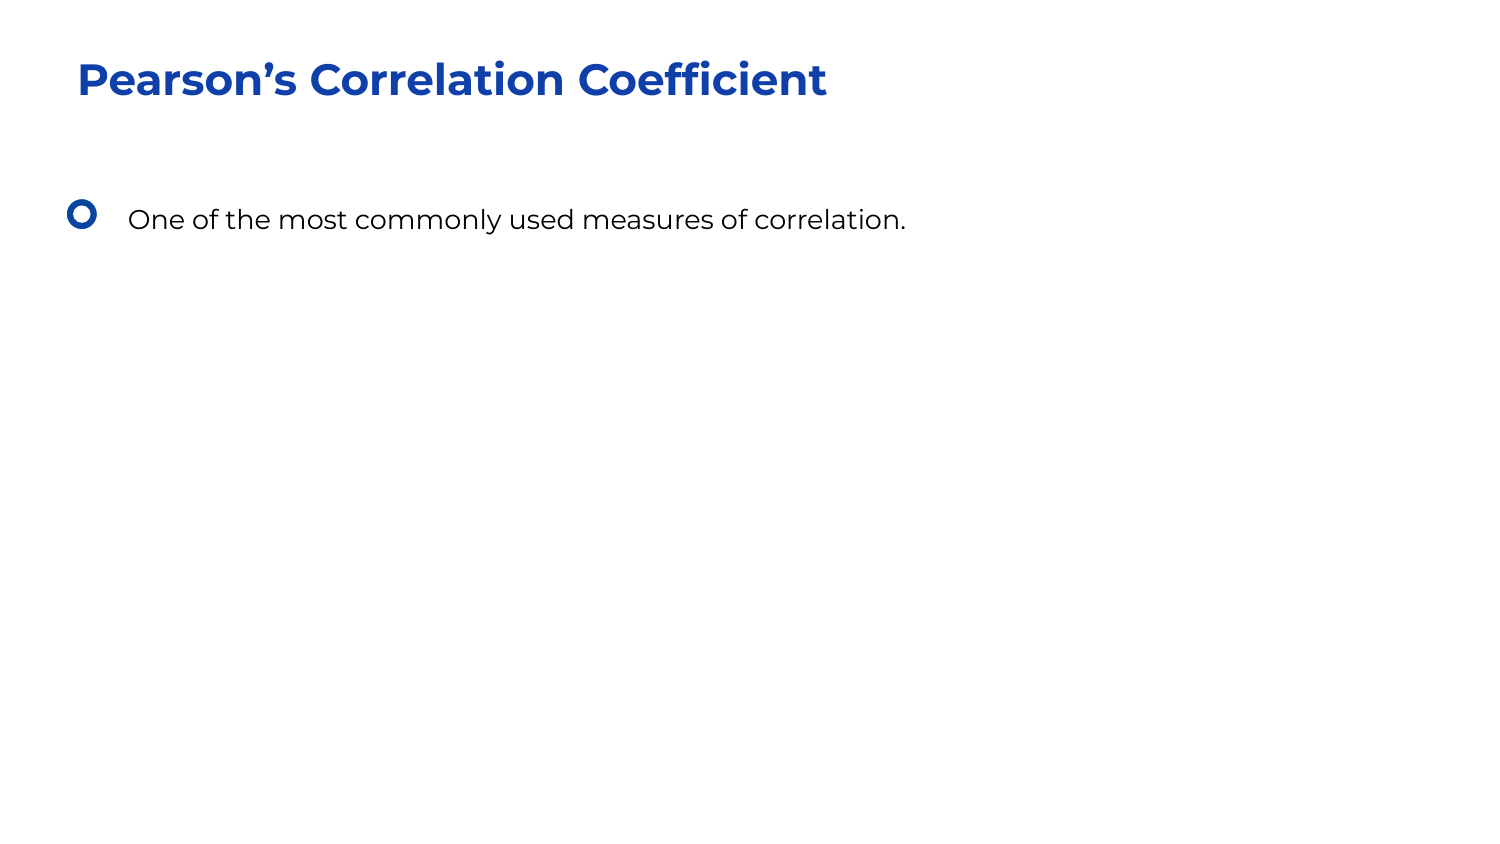

Pearson’s Correlation Coefficient
One of the most commonly used measures of correlation.